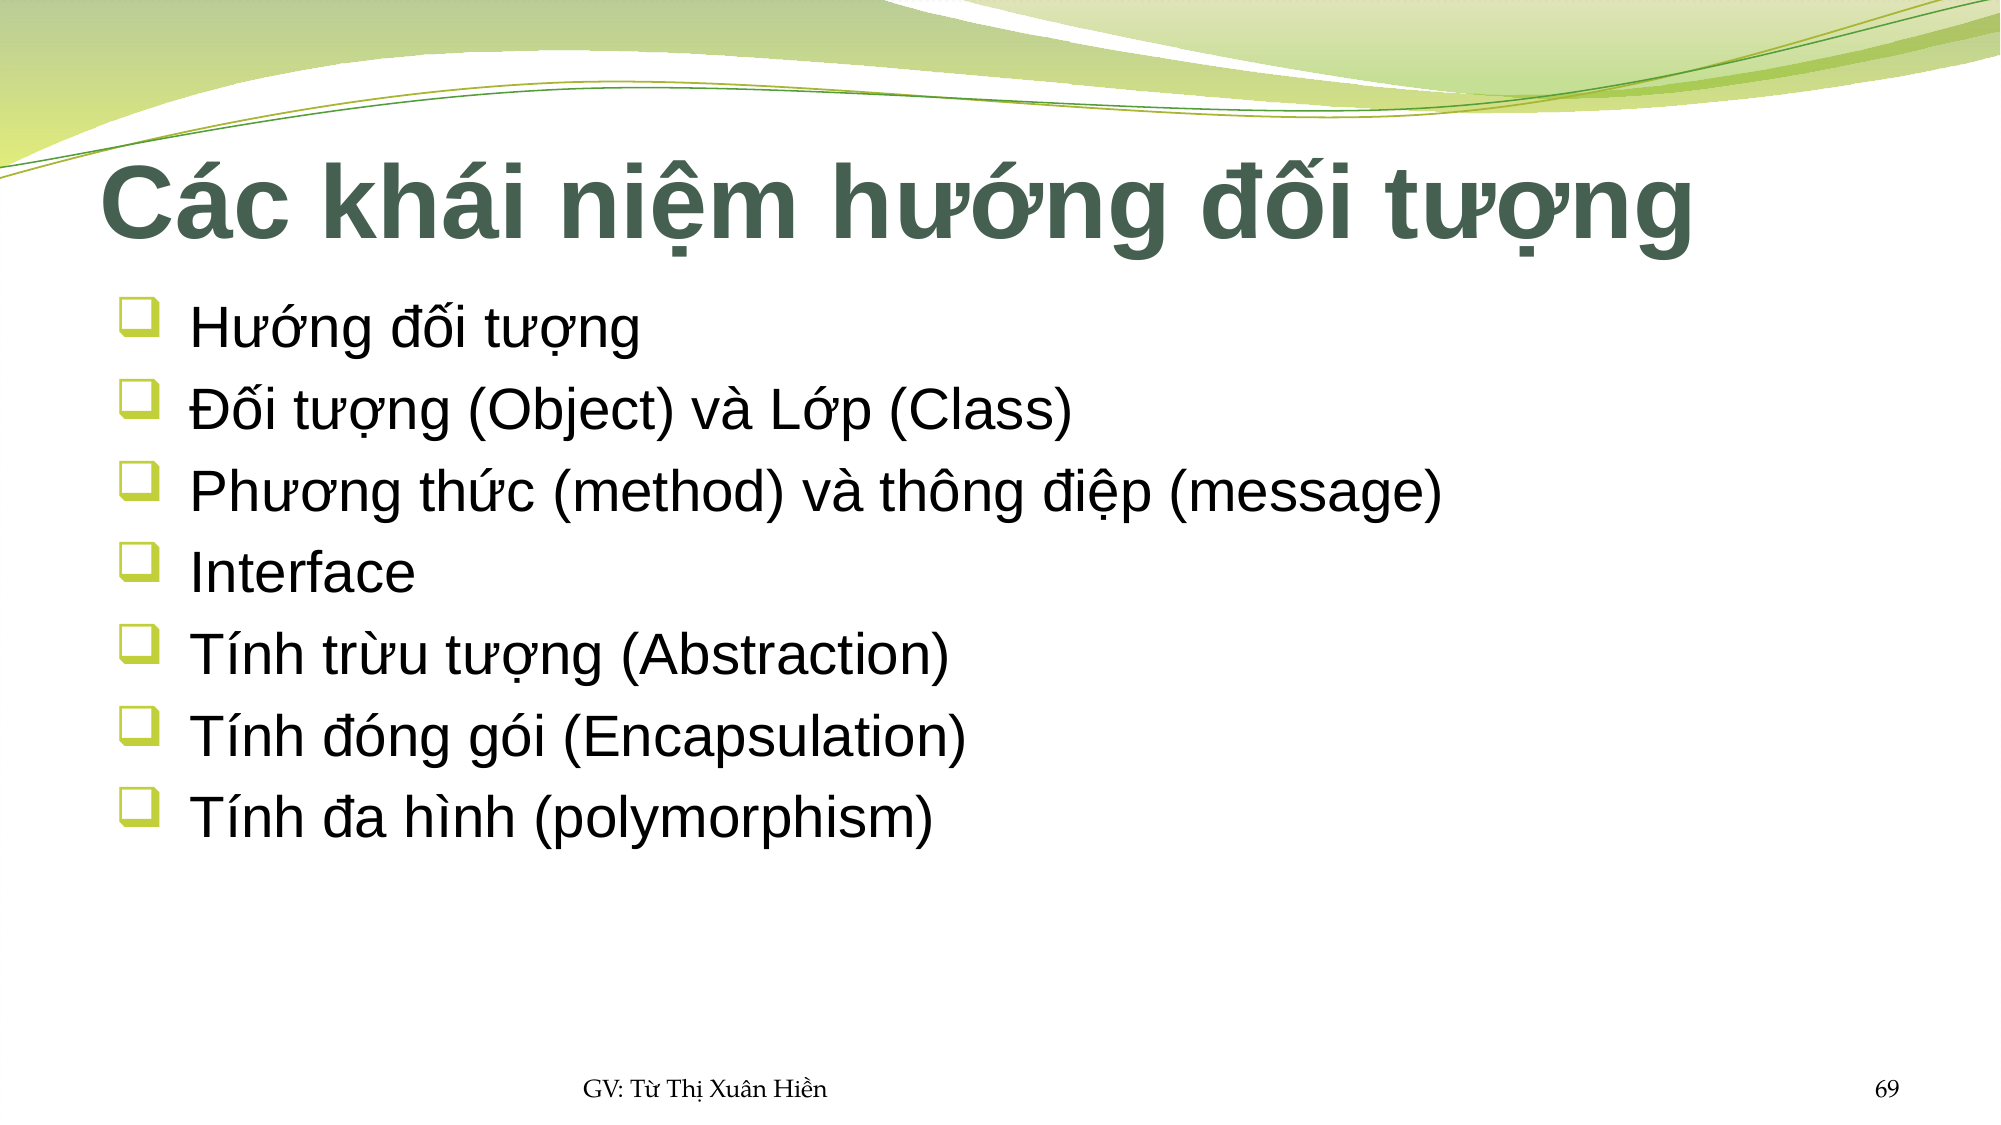

# Các khái niệm hướng đối tượng
Hướng đối tượng
Đối tượng (Object) và Lớp (Class)
Phương thức (method) và thông điệp (message)
Interface
Tính trừu tượng (Abstraction)
Tính đóng gói (Encapsulation)
Tính đa hình (polymorphism)

GV: Từ Thị Xuân Hiền
69